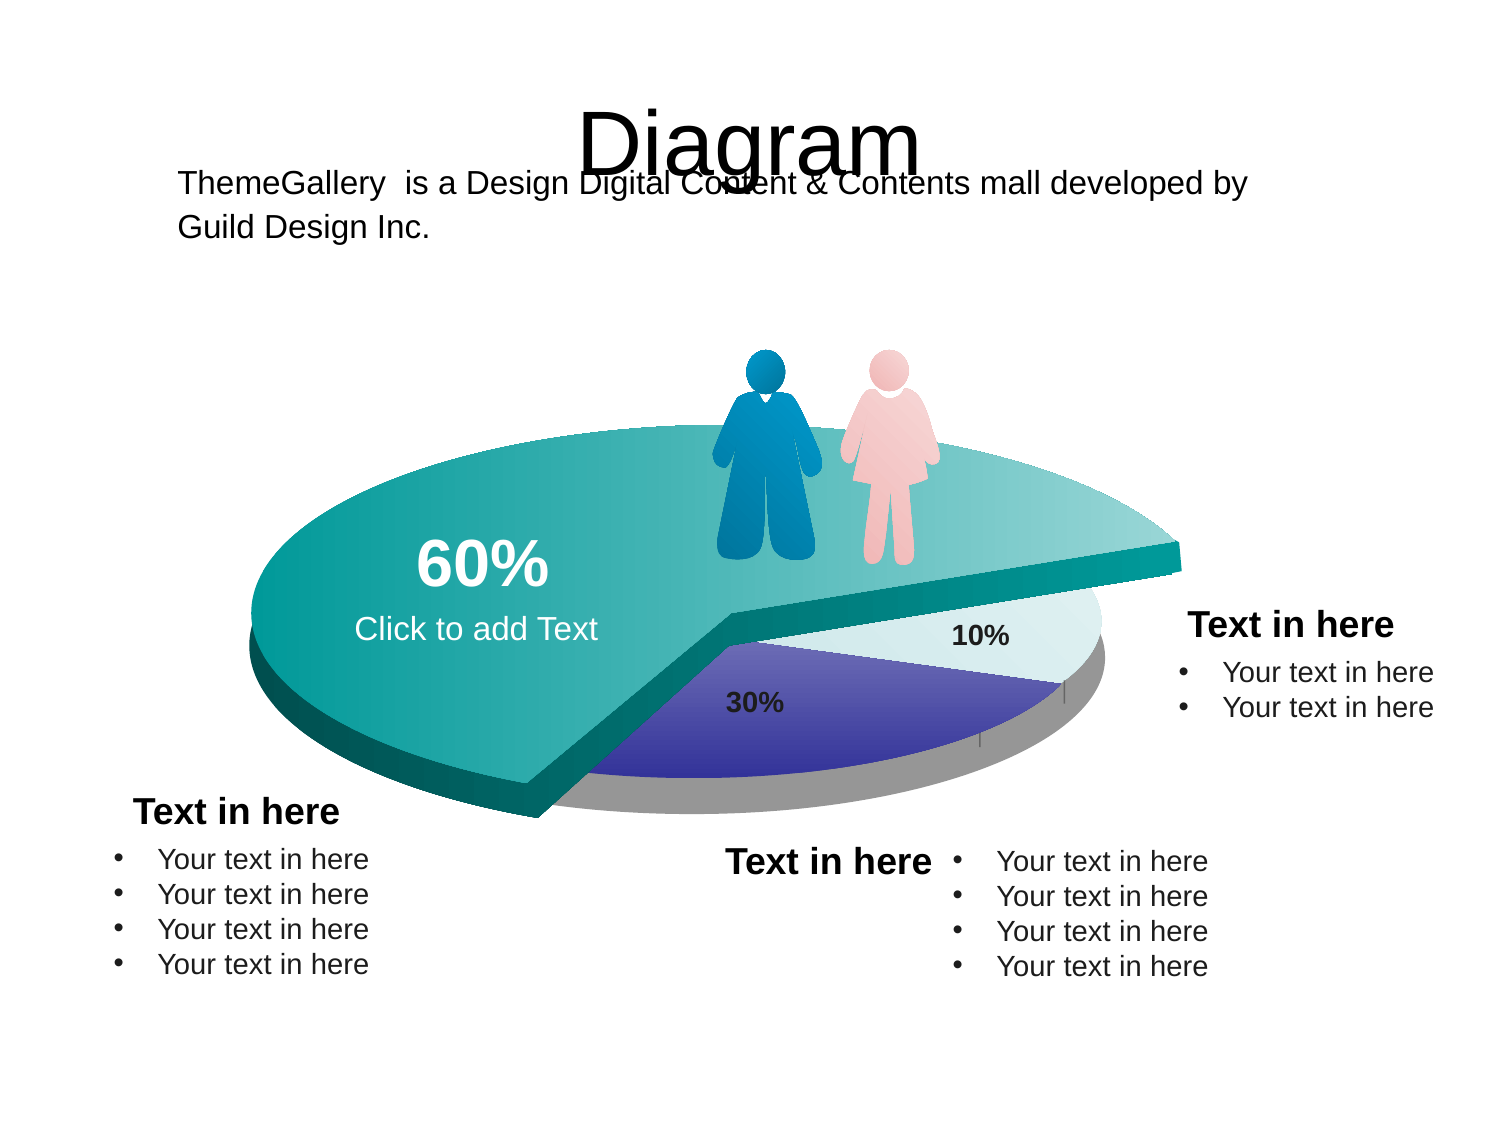

# Diagram

ThemeGallery  is a Design Digital Content & Contents mall developed by Guild Design Inc.

60%
Text in here
Click to add Text
10%

 Your text in here
 Your text in here
30%

Text in here
Text in here
 Your text in here
 Your text in here
 Your text in here
 Your text in here
 Your text in here
 Your text in here
 Your text in here
 Your text in here